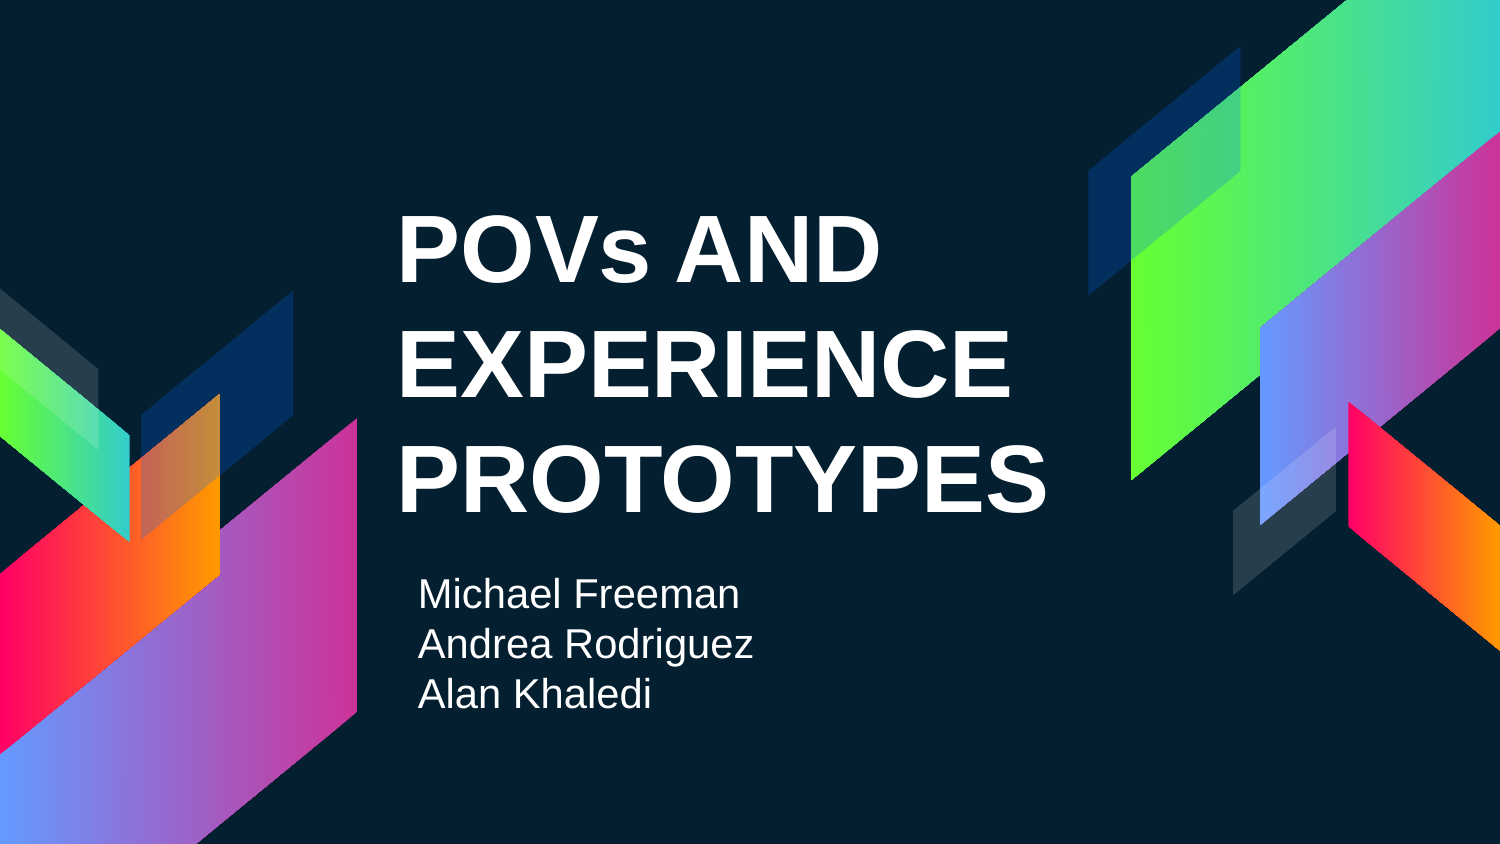

# POVs AND EXPERIENCE PROTOTYPES
Michael Freeman
Andrea Rodriguez
Alan Khaledi